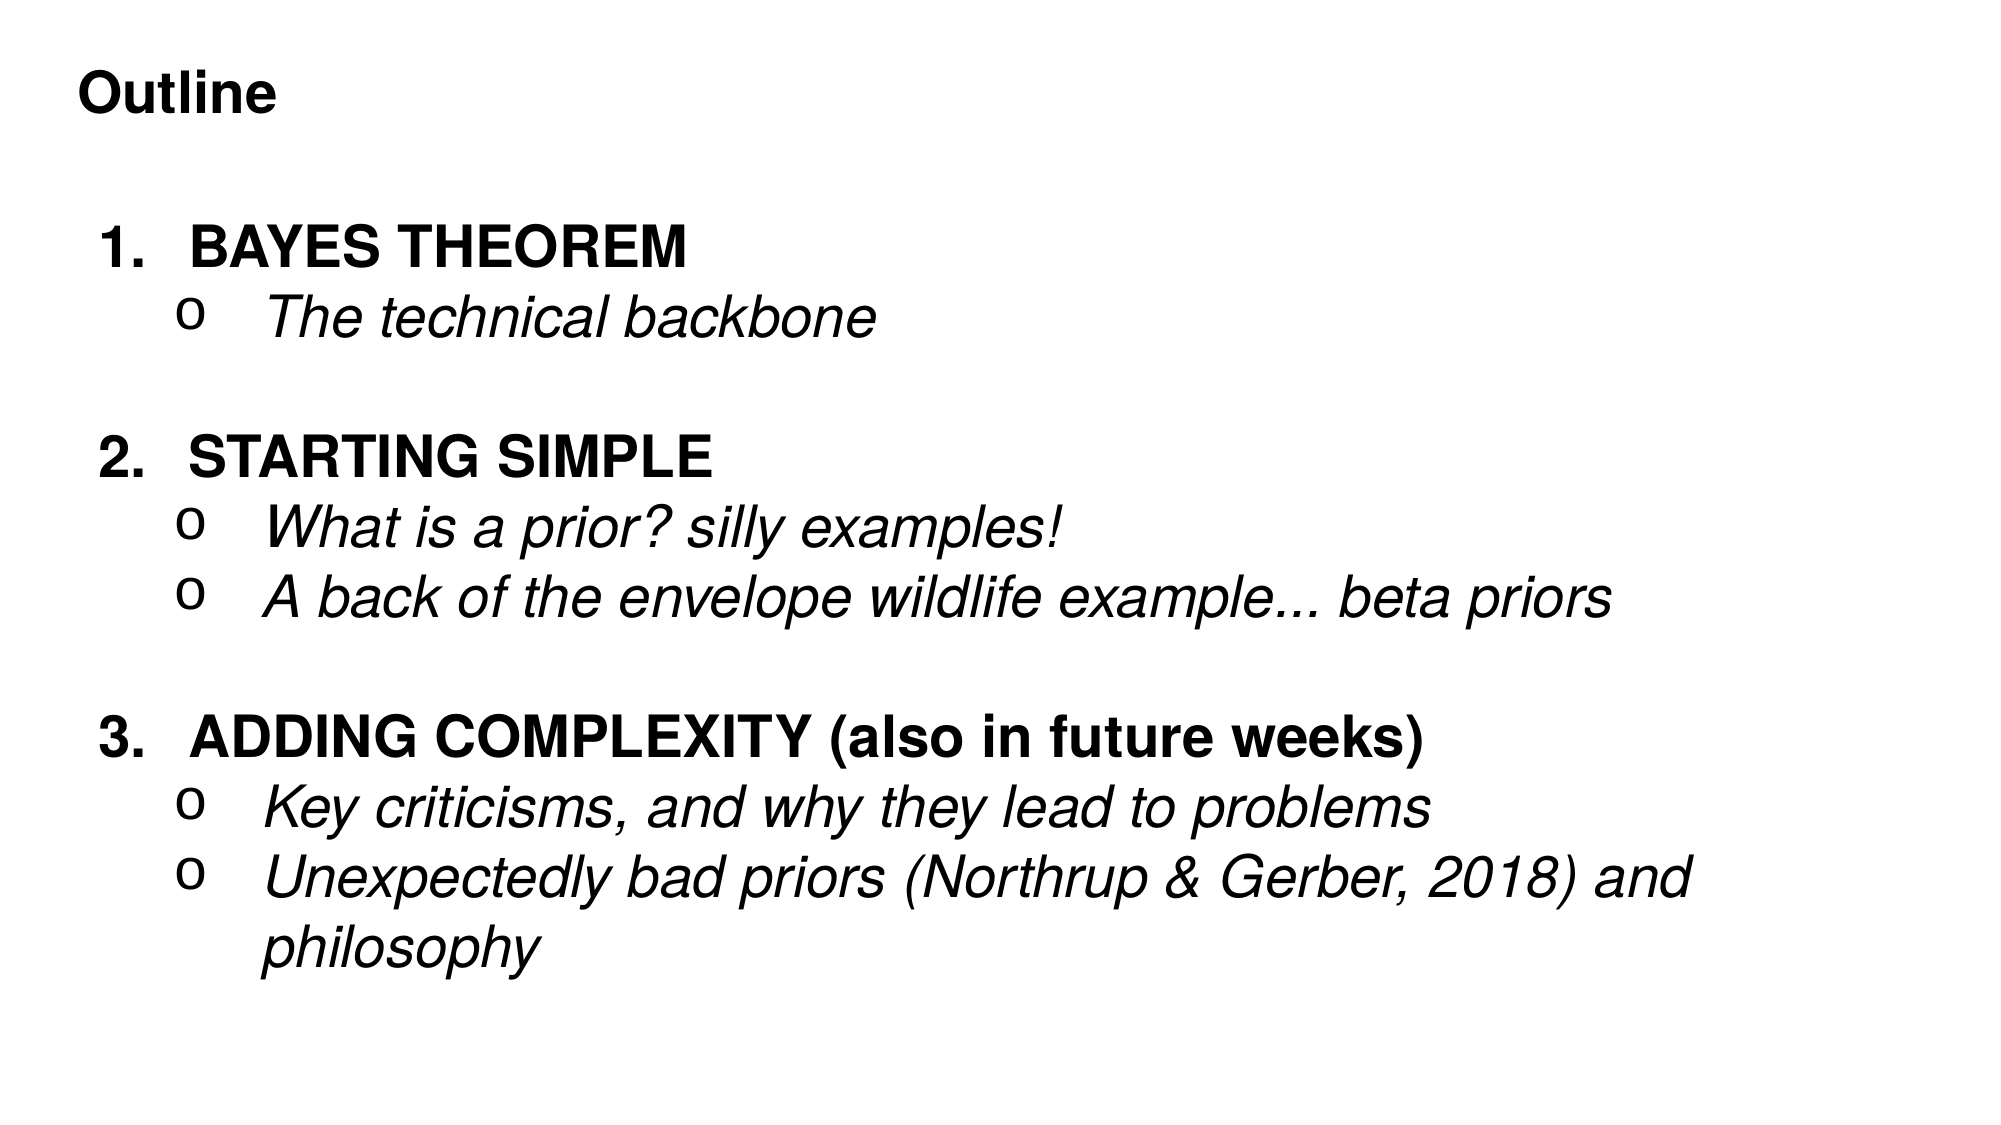

Outline
BAYES THEOREM
The technical backbone

STARTING SIMPLE
What is a prior? silly examples!
A back of the envelope wildlife example... beta priors

ADDING COMPLEXITY (also in future weeks)
Key criticisms, and why they lead to problems
Unexpectedly bad priors (Northrup & Gerber, 2018) and philosophy